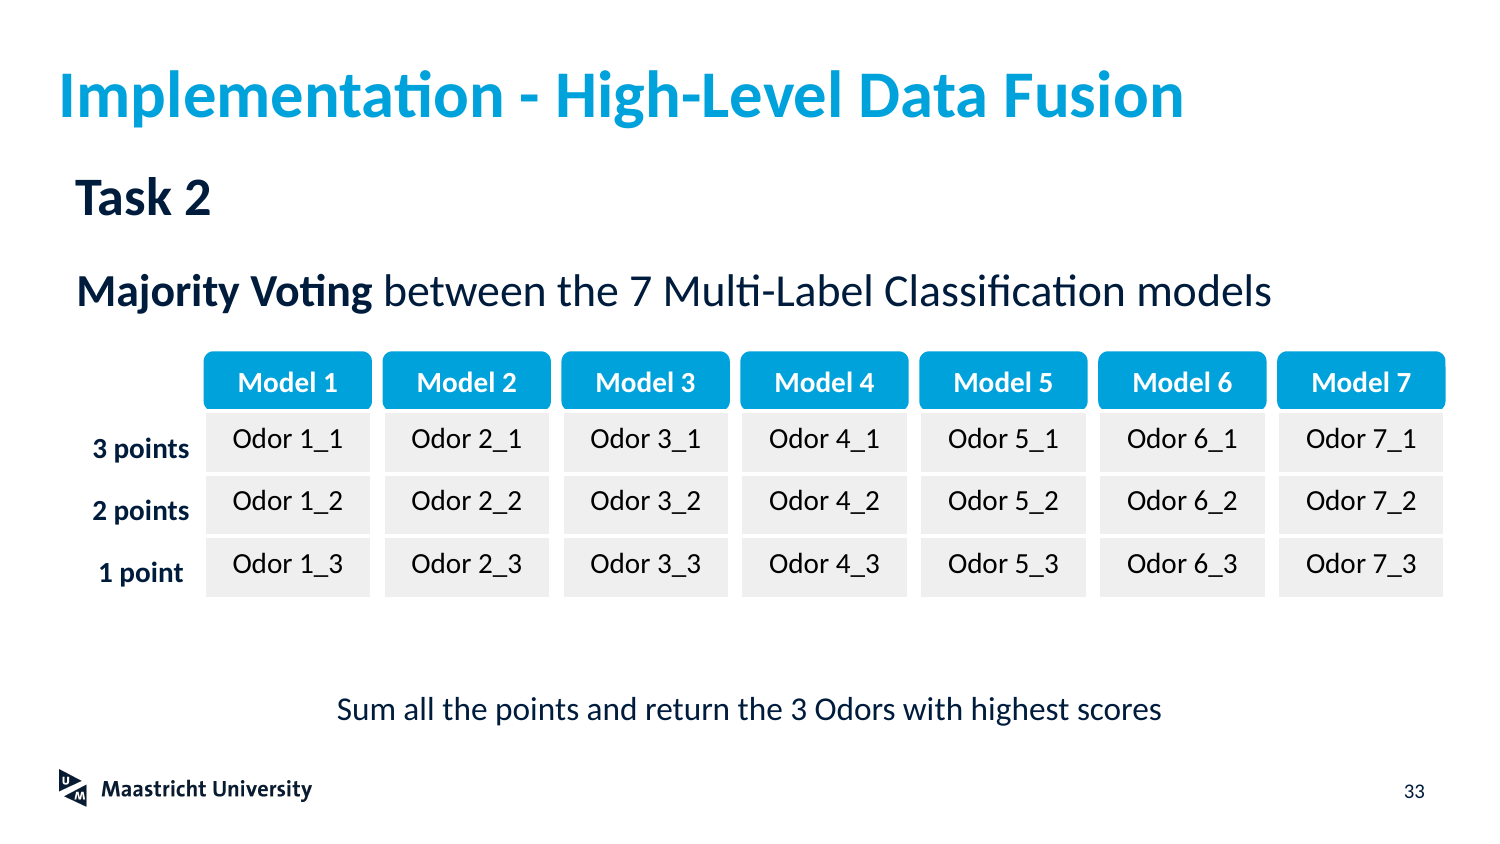

# Implementation - High-Level Data Fusion

Task 2
Majority Voting between the 7 Multi-Label Classification models
Model 1
Model 2
Model 3
Model 4
Model 5
Model 6
Model 7
| Odor 1\_1 |
| --- |
| Odor 1\_2 |
| Odor 1\_3 |
| Odor 2\_1 |
| --- |
| Odor 2\_2 |
| Odor 2\_3 |
| Odor 3\_1 |
| --- |
| Odor 3\_2 |
| Odor 3\_3 |
| Odor 4\_1 |
| --- |
| Odor 4\_2 |
| Odor 4\_3 |
| Odor 5\_1 |
| --- |
| Odor 5\_2 |
| Odor 5\_3 |
| Odor 6\_1 |
| --- |
| Odor 6\_2 |
| Odor 6\_3 |
| Odor 7\_1 |
| --- |
| Odor 7\_2 |
| Odor 7\_3 |
3 points
2 points
1 point
Sum all the points and return the 3 Odors with highest scores
33